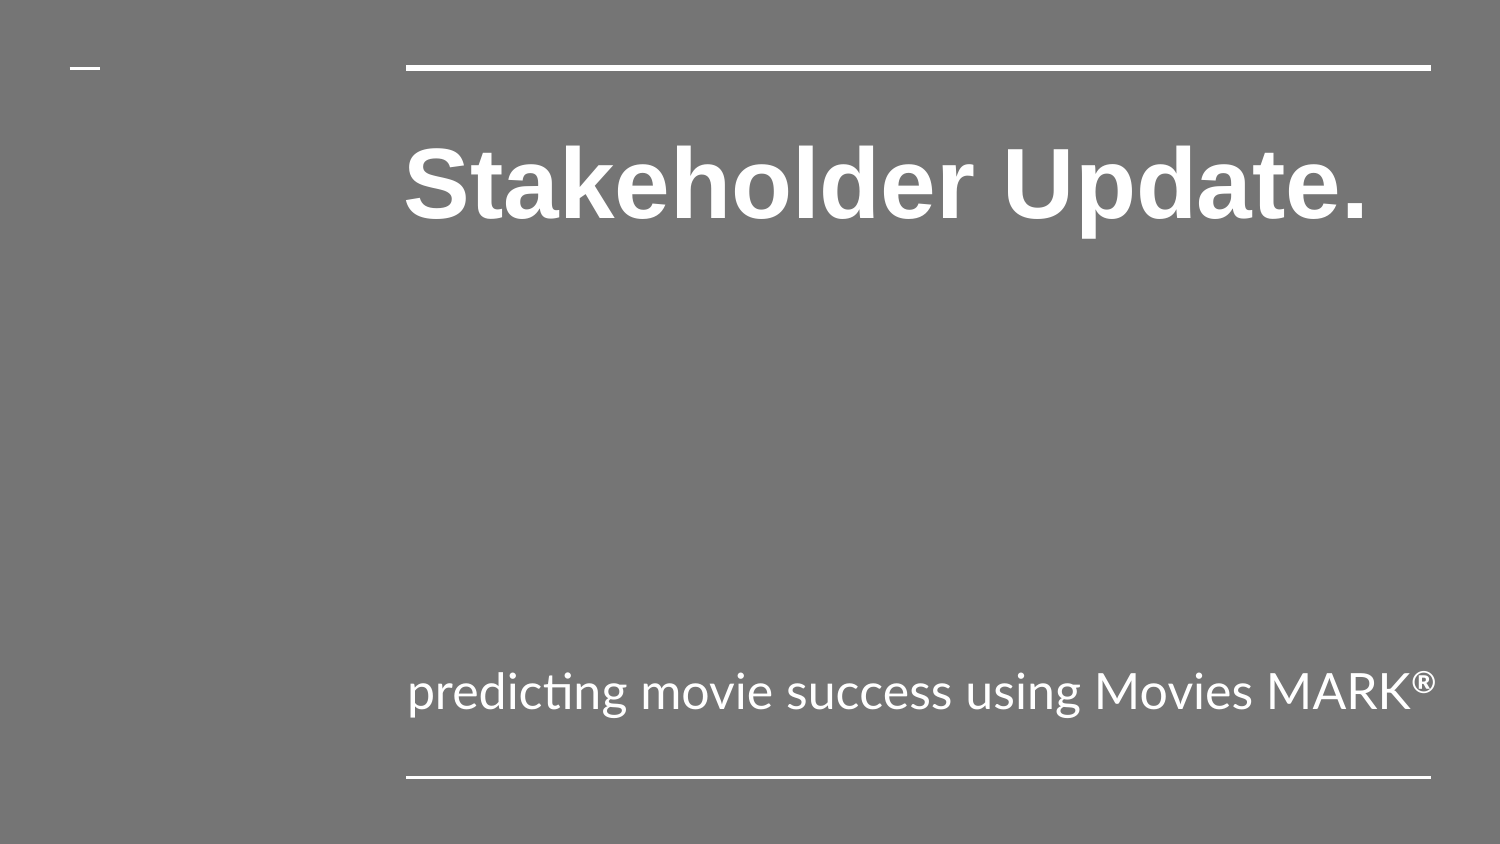

# Stakeholder Update.
predicting movie success using Movies MARK®